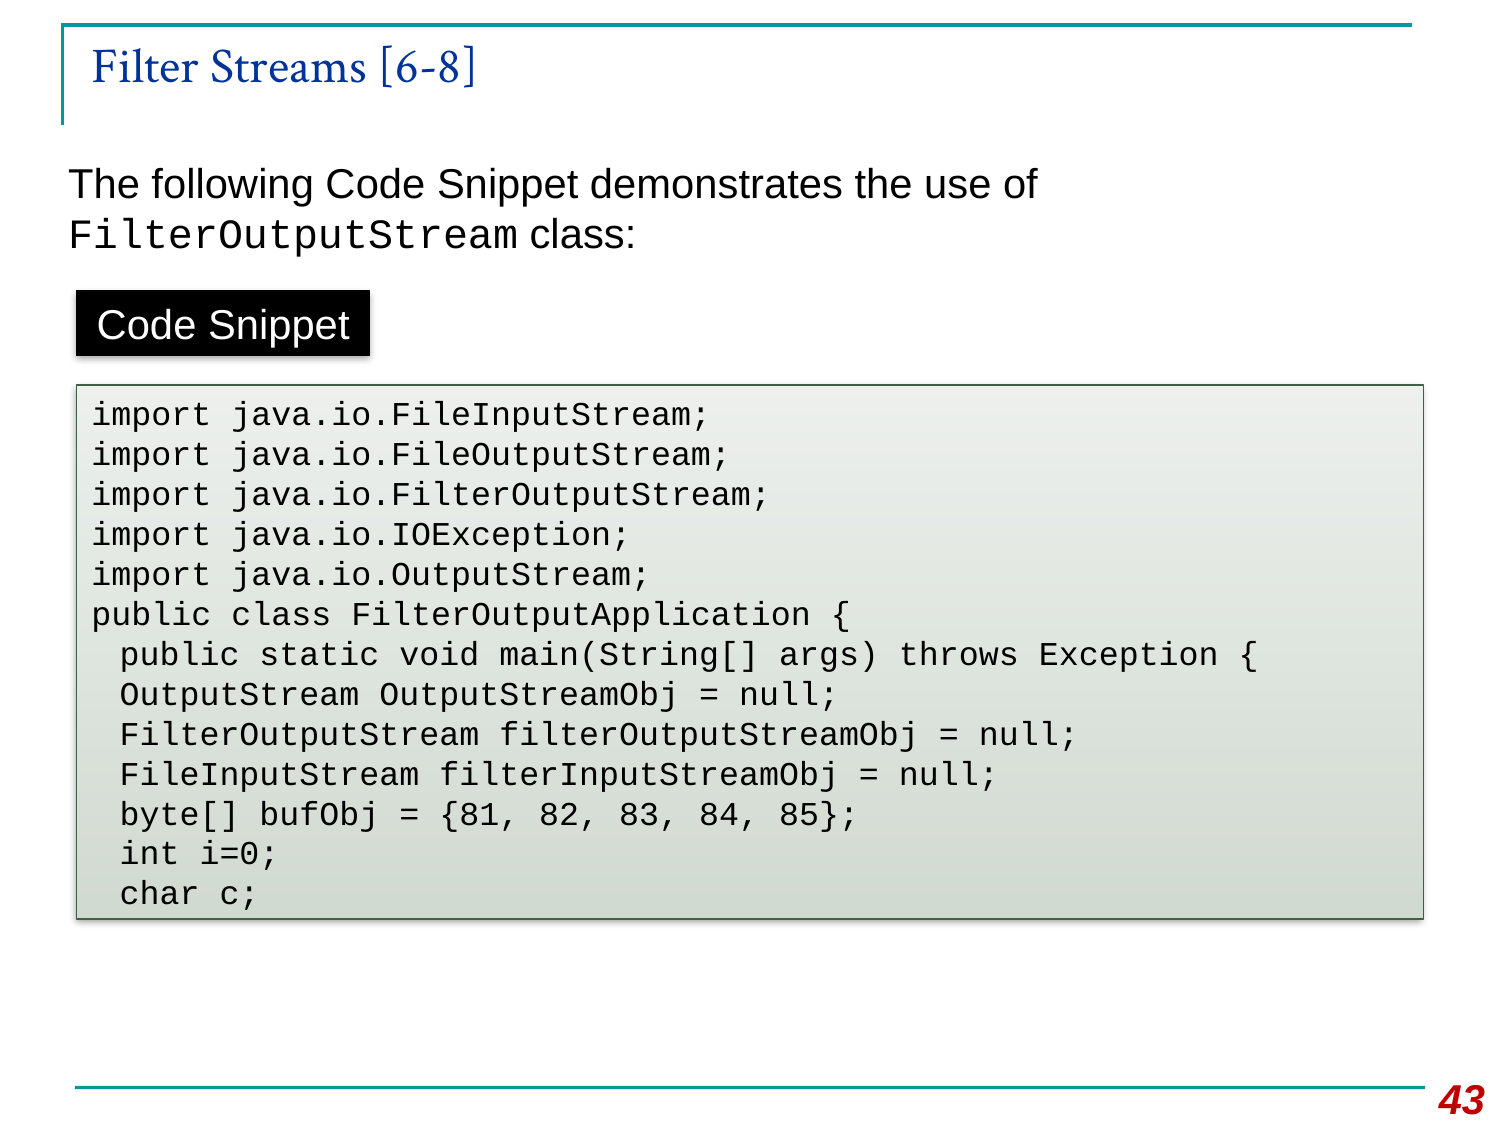

# Filter Streams [6-8]
The following Code Snippet demonstrates the use of FilterOutputStream class:
Code Snippet
import java.io.FileInputStream;
import java.io.FileOutputStream;
import java.io.FilterOutputStream;
import java.io.IOException;
import java.io.OutputStream;
public class FilterOutputApplication {
public static void main(String[] args) throws Exception {
OutputStream OutputStreamObj = null;
FilterOutputStream filterOutputStreamObj = null;
FileInputStream filterInputStreamObj = null;
byte[] bufObj = {81, 82, 83, 84, 85};
int i=0;
char c;
43